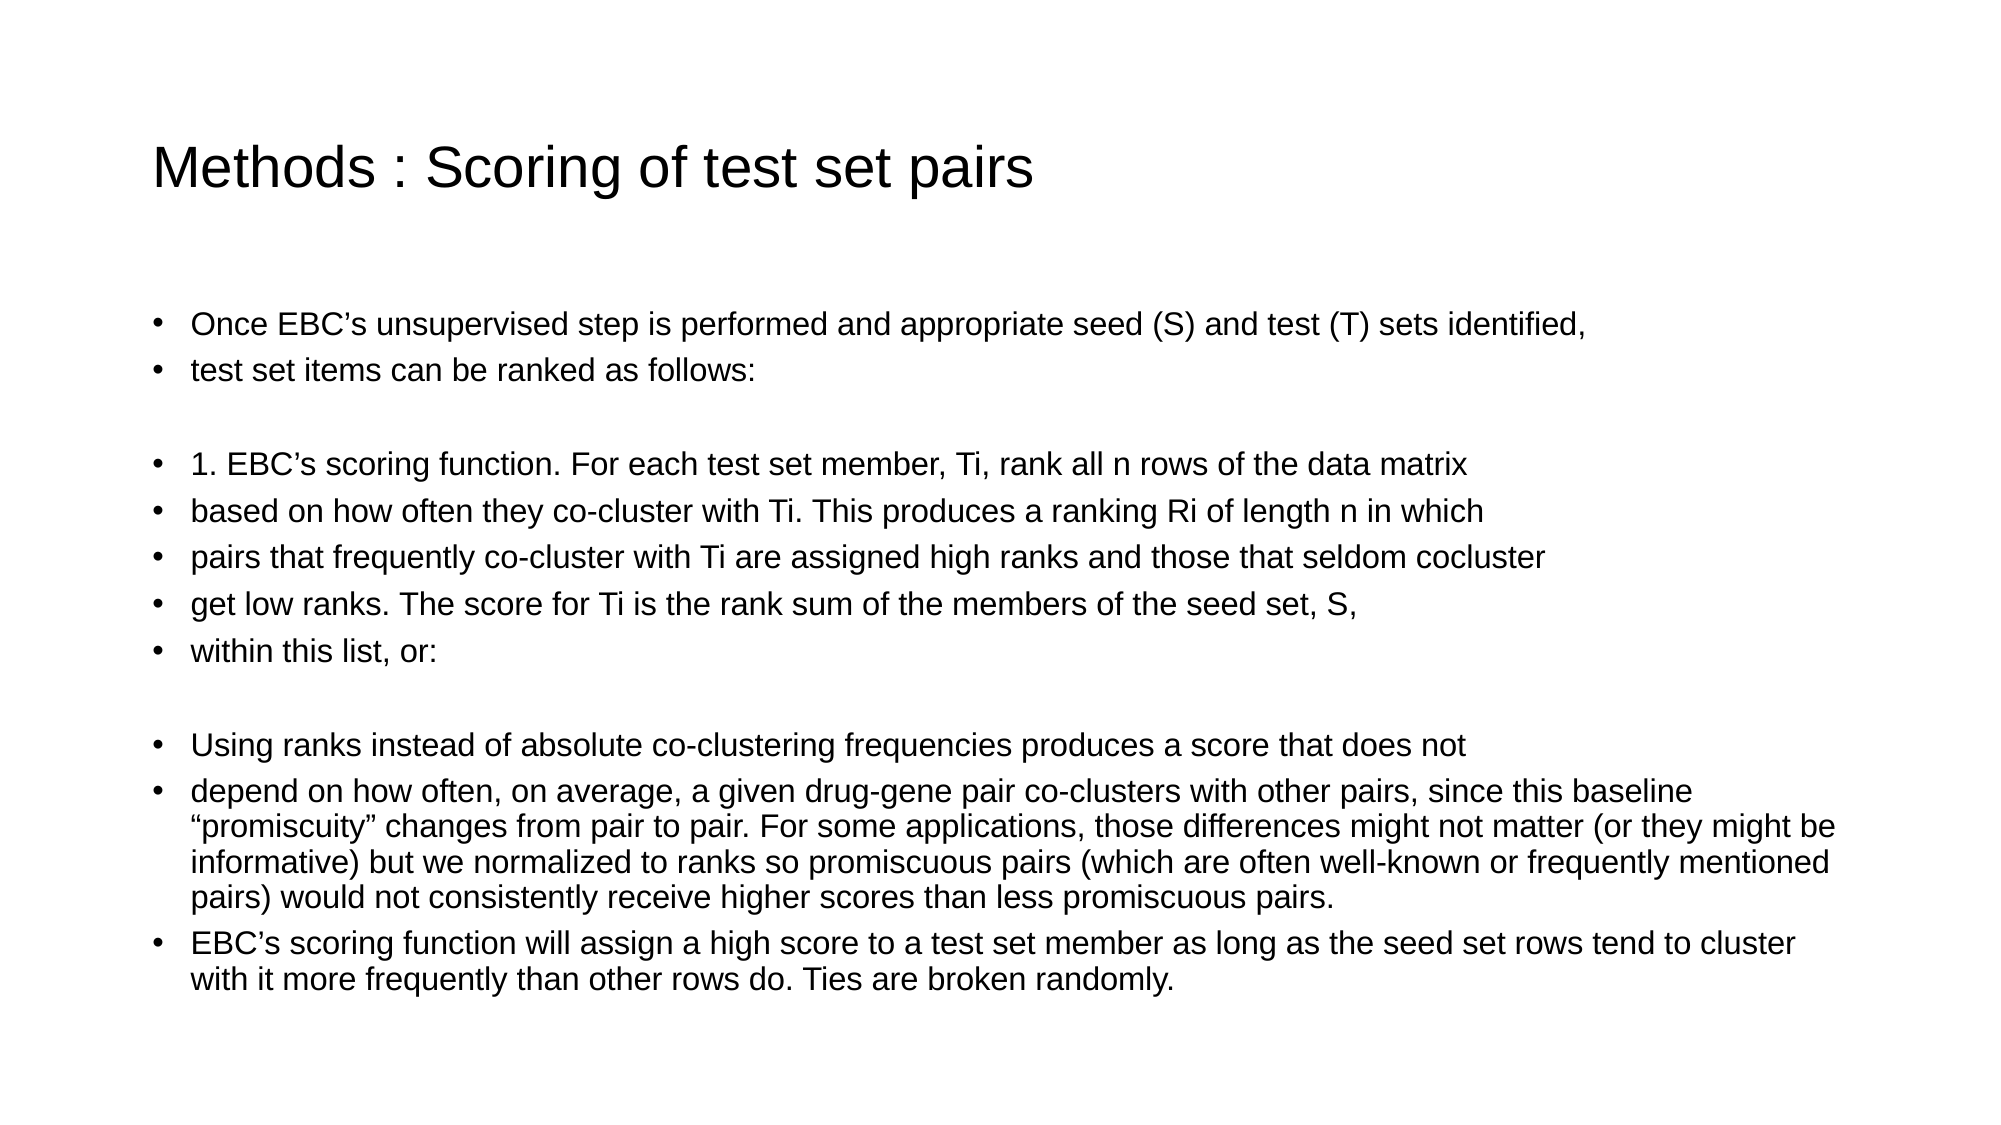

# Methods : Scoring of test set pairs
Once EBC’s unsupervised step is performed and appropriate seed (S) and test (T) sets identified,
test set items can be ranked as follows:

1. EBC’s scoring function. For each test set member, Ti, rank all n rows of the data matrix
based on how often they co-cluster with Ti. This produces a ranking Ri of length n in which
pairs that frequently co-cluster with Ti are assigned high ranks and those that seldom cocluster
get low ranks. The score for Ti is the rank sum of the members of the seed set, S,
within this list, or:

Using ranks instead of absolute co-clustering frequencies produces a score that does not
depend on how often, on average, a given drug-gene pair co-clusters with other pairs, since this baseline “promiscuity” changes from pair to pair. For some applications, those differences might not matter (or they might be informative) but we normalized to ranks so promiscuous pairs (which are often well-known or frequently mentioned pairs) would not consistently receive higher scores than less promiscuous pairs.
EBC’s scoring function will assign a high score to a test set member as long as the seed set rows tend to cluster with it more frequently than other rows do. Ties are broken randomly.